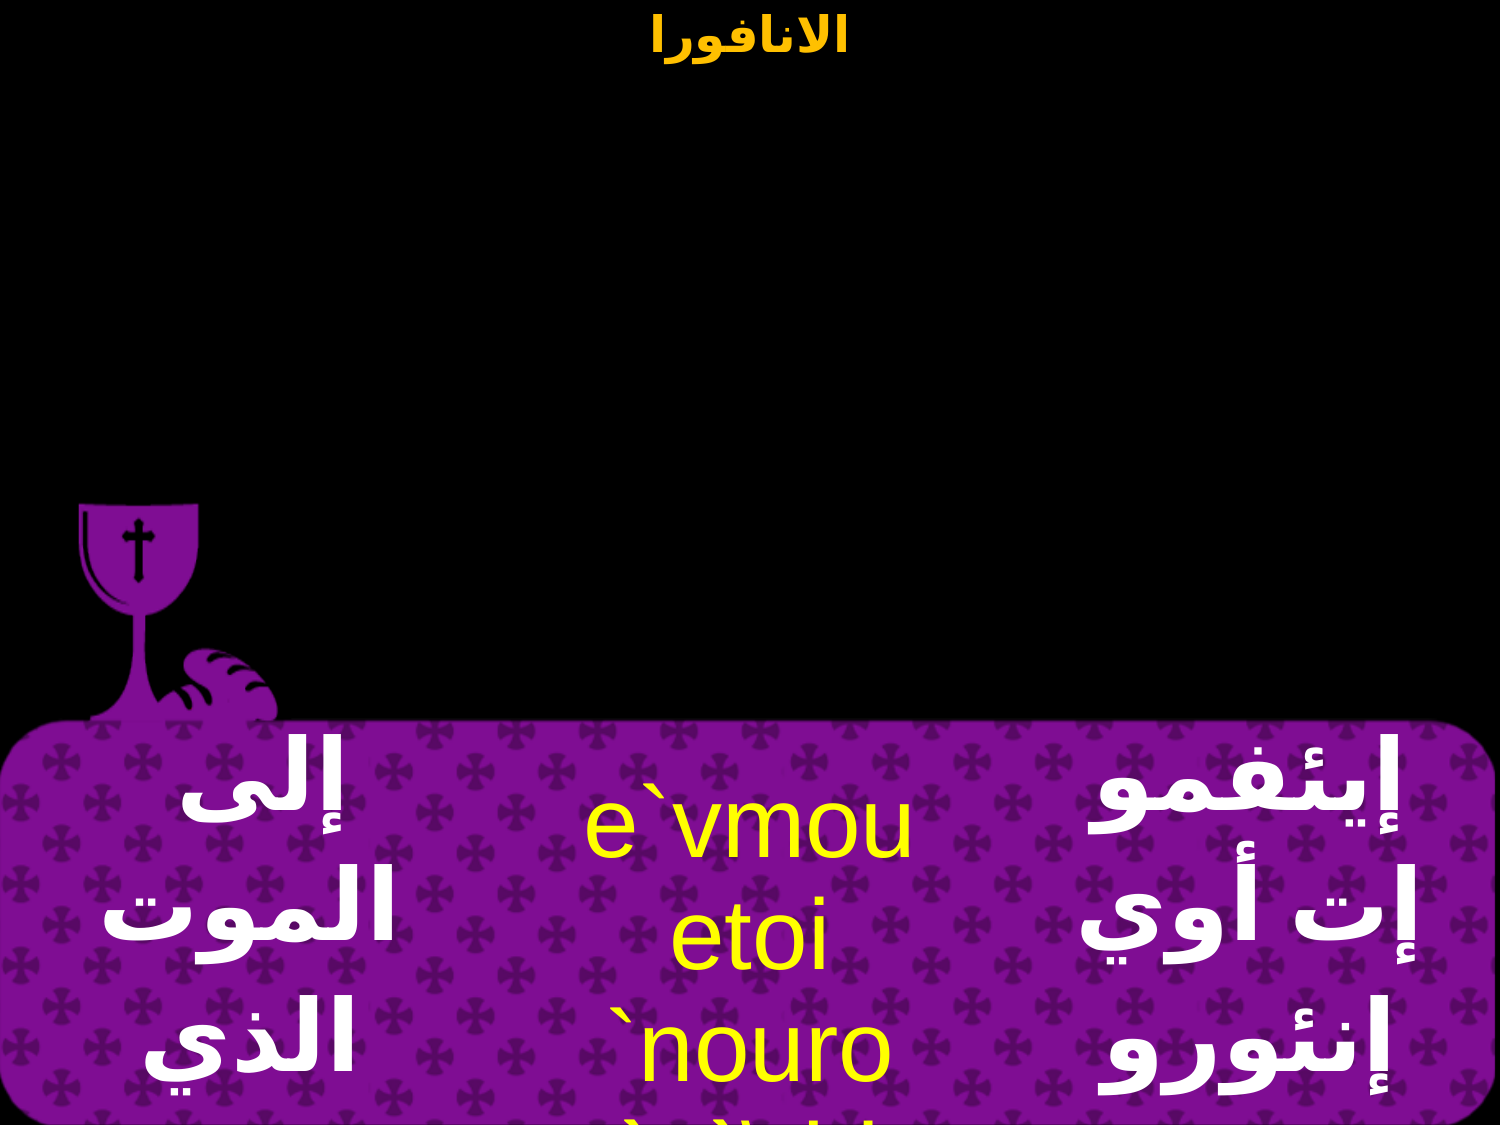

| إلى الموت الذي تملك علينا | e`vmou etoi `nouro `e`\rhi `ejwn | إيئفمو إت أوي إنئورو إيئهري إيجون |
| --- | --- | --- |